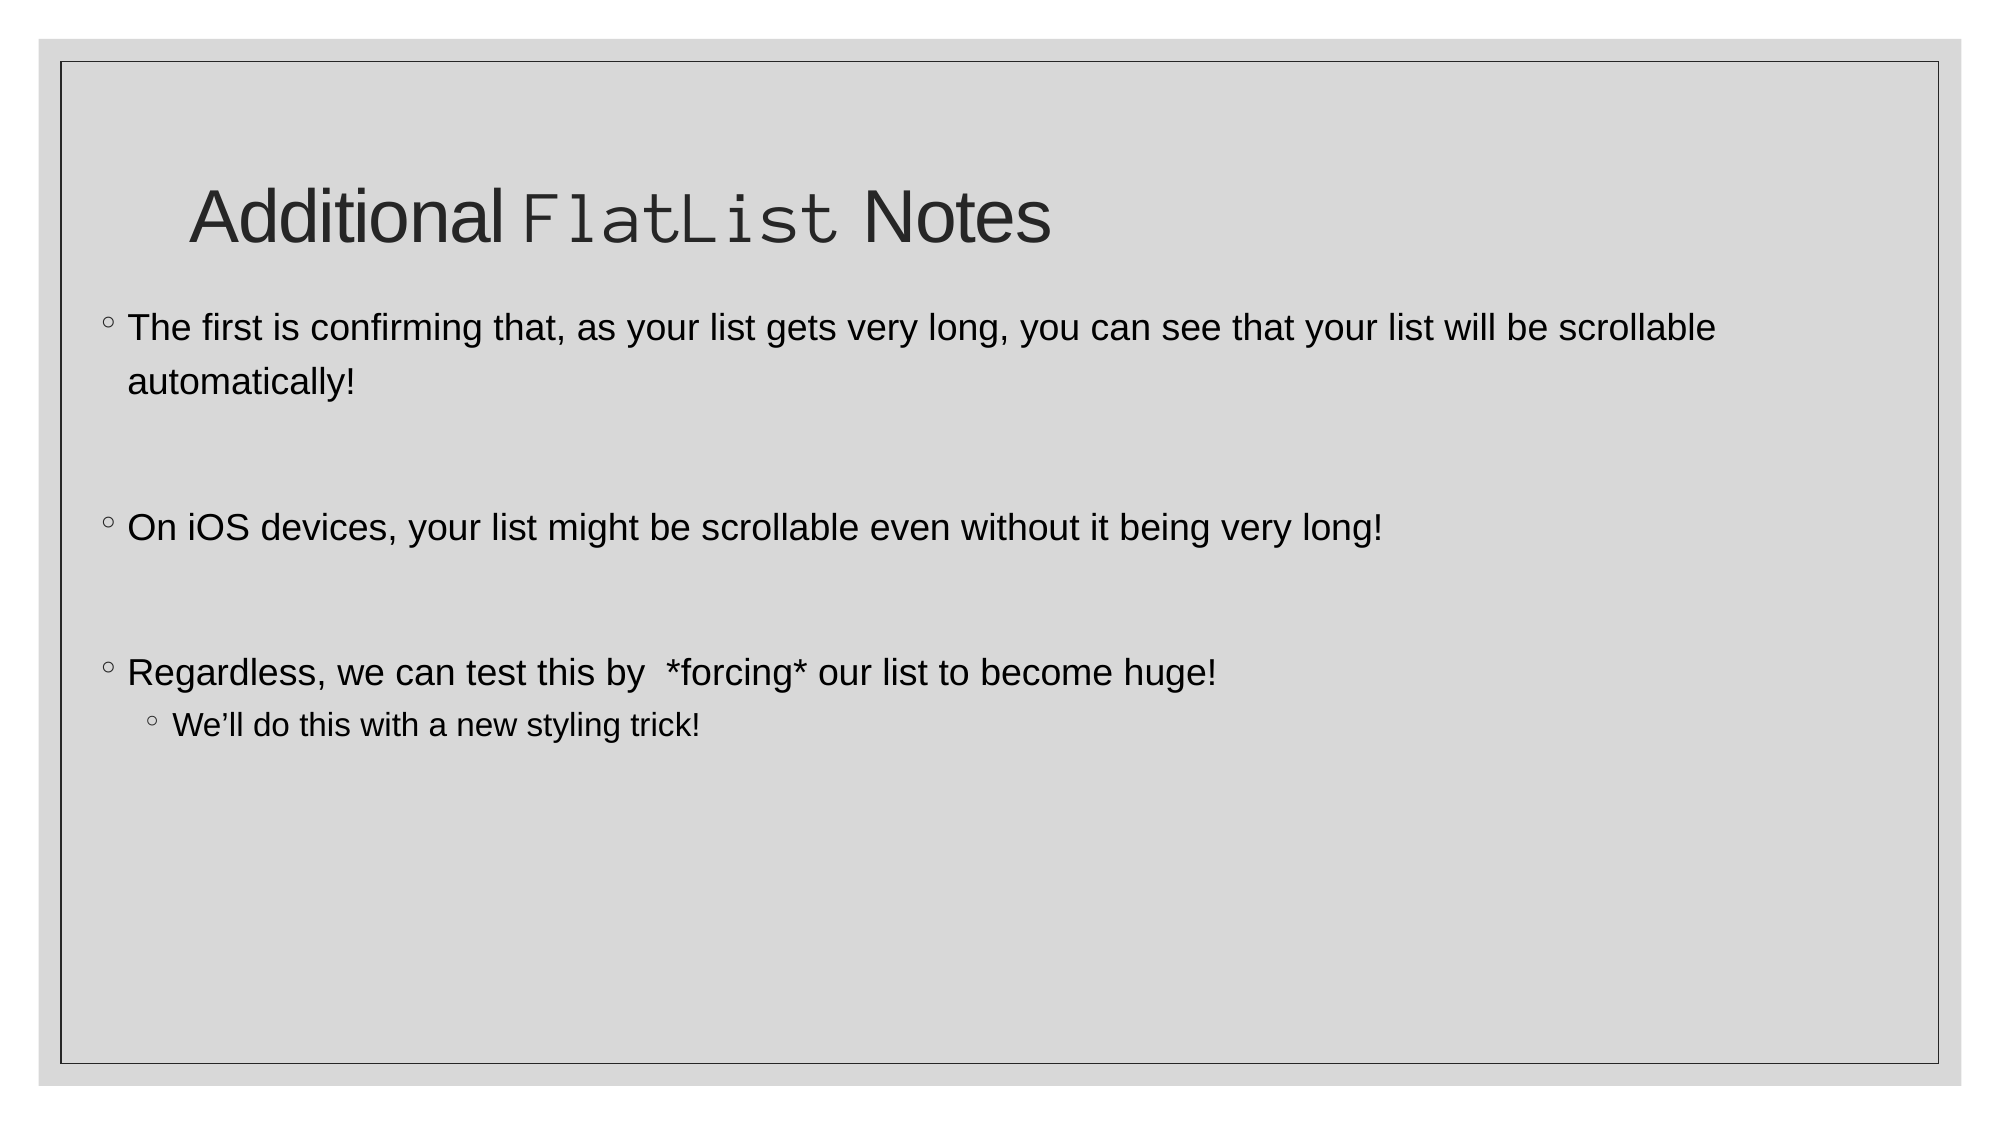

# Additional FlatList Notes
The first is confirming that, as your list gets very long, you can see that your list will be scrollable automatically!

On iOS devices, your list might be scrollable even without it being very long!

Regardless, we can test this by  *forcing* our list to become huge!
We’ll do this with a new styling trick!